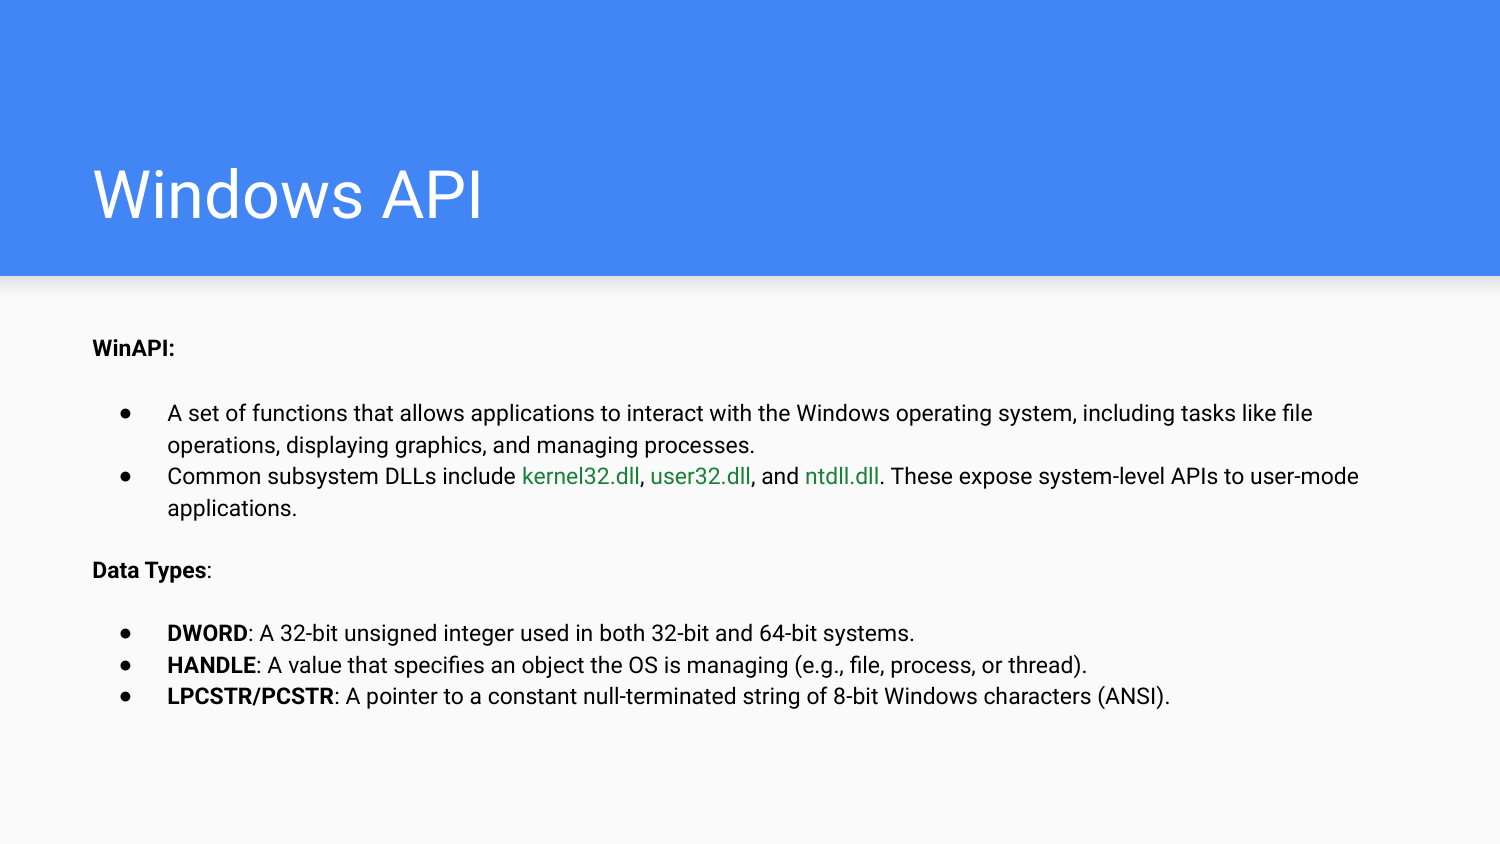

# Windows API
WinAPI:
A set of functions that allows applications to interact with the Windows operating system, including tasks like file operations, displaying graphics, and managing processes.
Common subsystem DLLs include kernel32.dll, user32.dll, and ntdll.dll. These expose system-level APIs to user-mode applications.
Data Types:
DWORD: A 32-bit unsigned integer used in both 32-bit and 64-bit systems.
HANDLE: A value that specifies an object the OS is managing (e.g., file, process, or thread).
LPCSTR/PCSTR: A pointer to a constant null-terminated string of 8-bit Windows characters (ANSI).